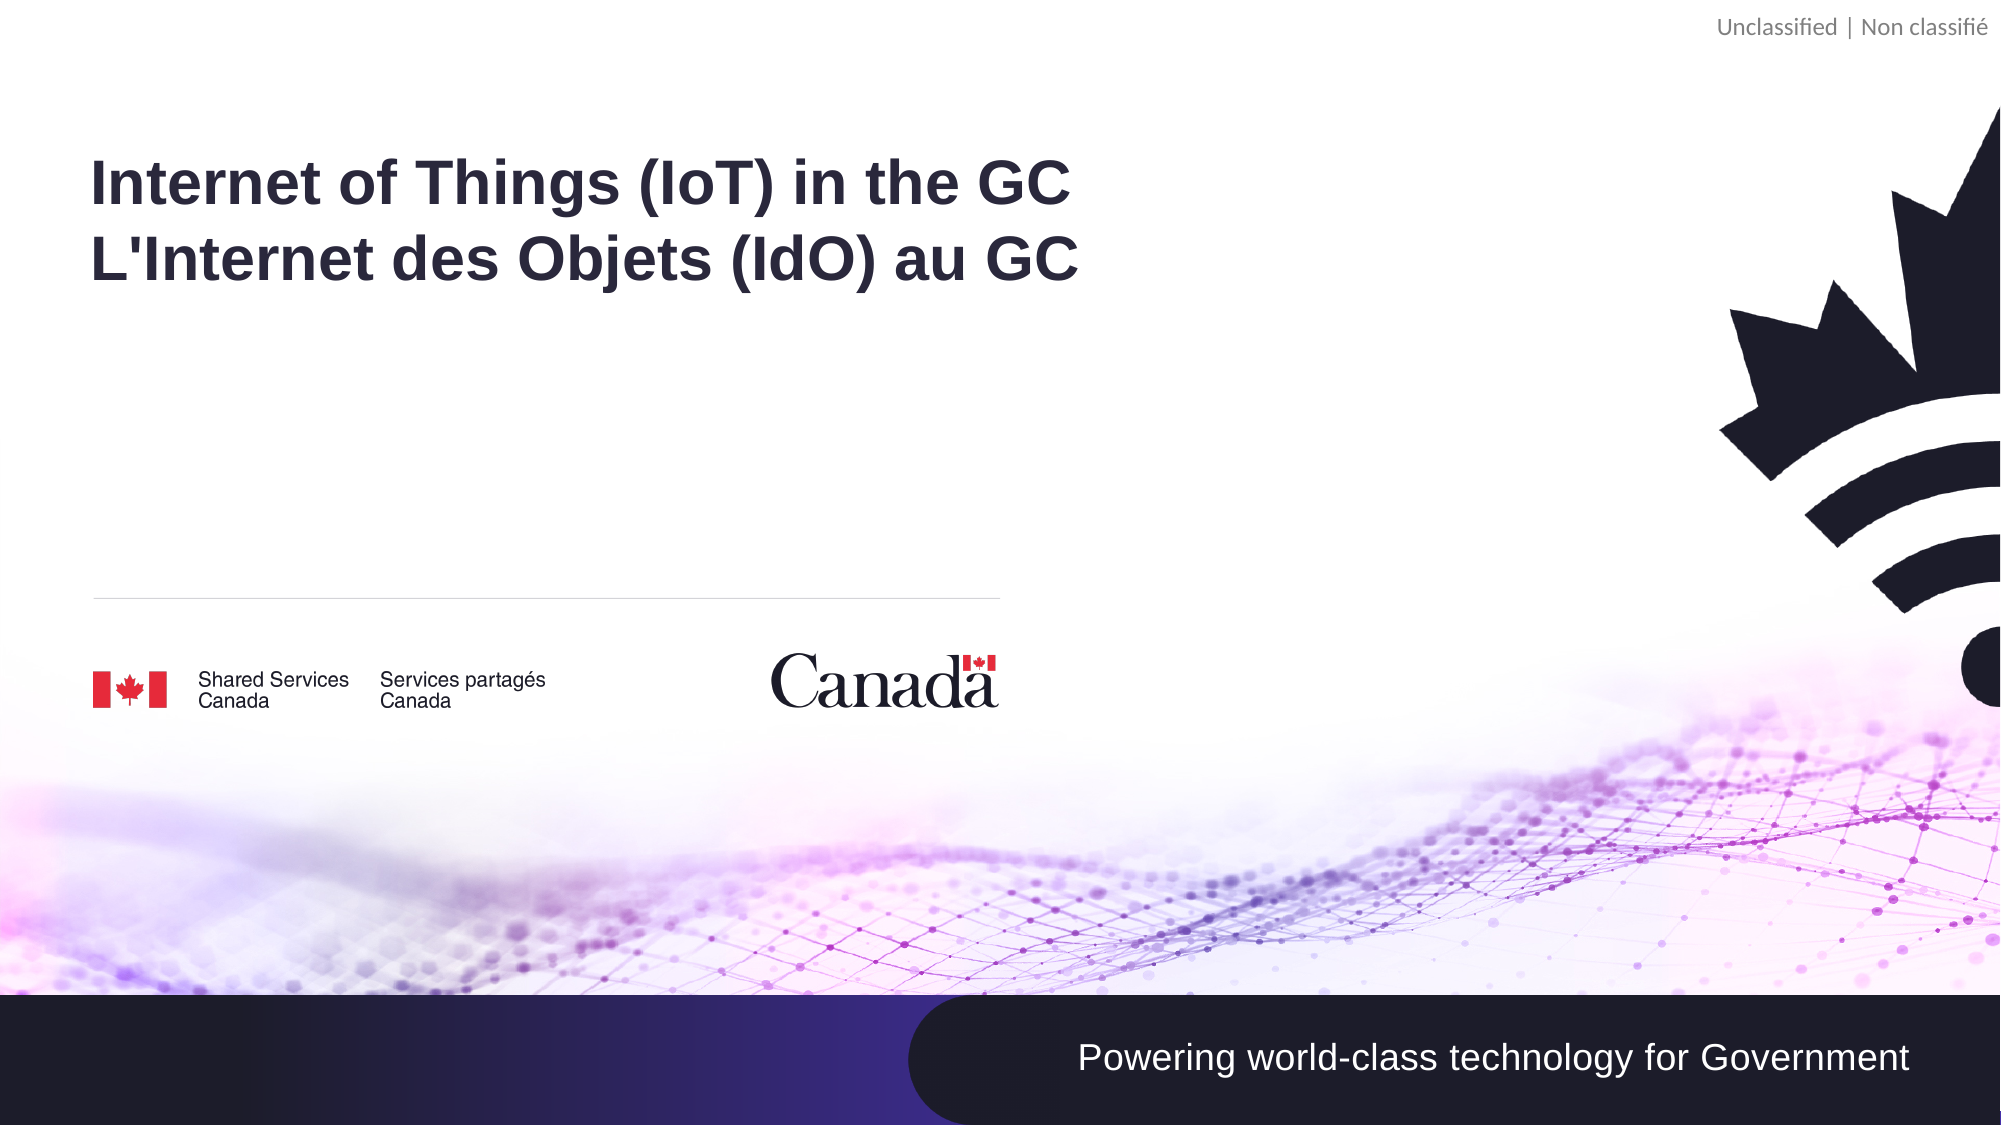

# Internet of Things (IoT) in the GC L'Internet des Objets (IdO) au GC